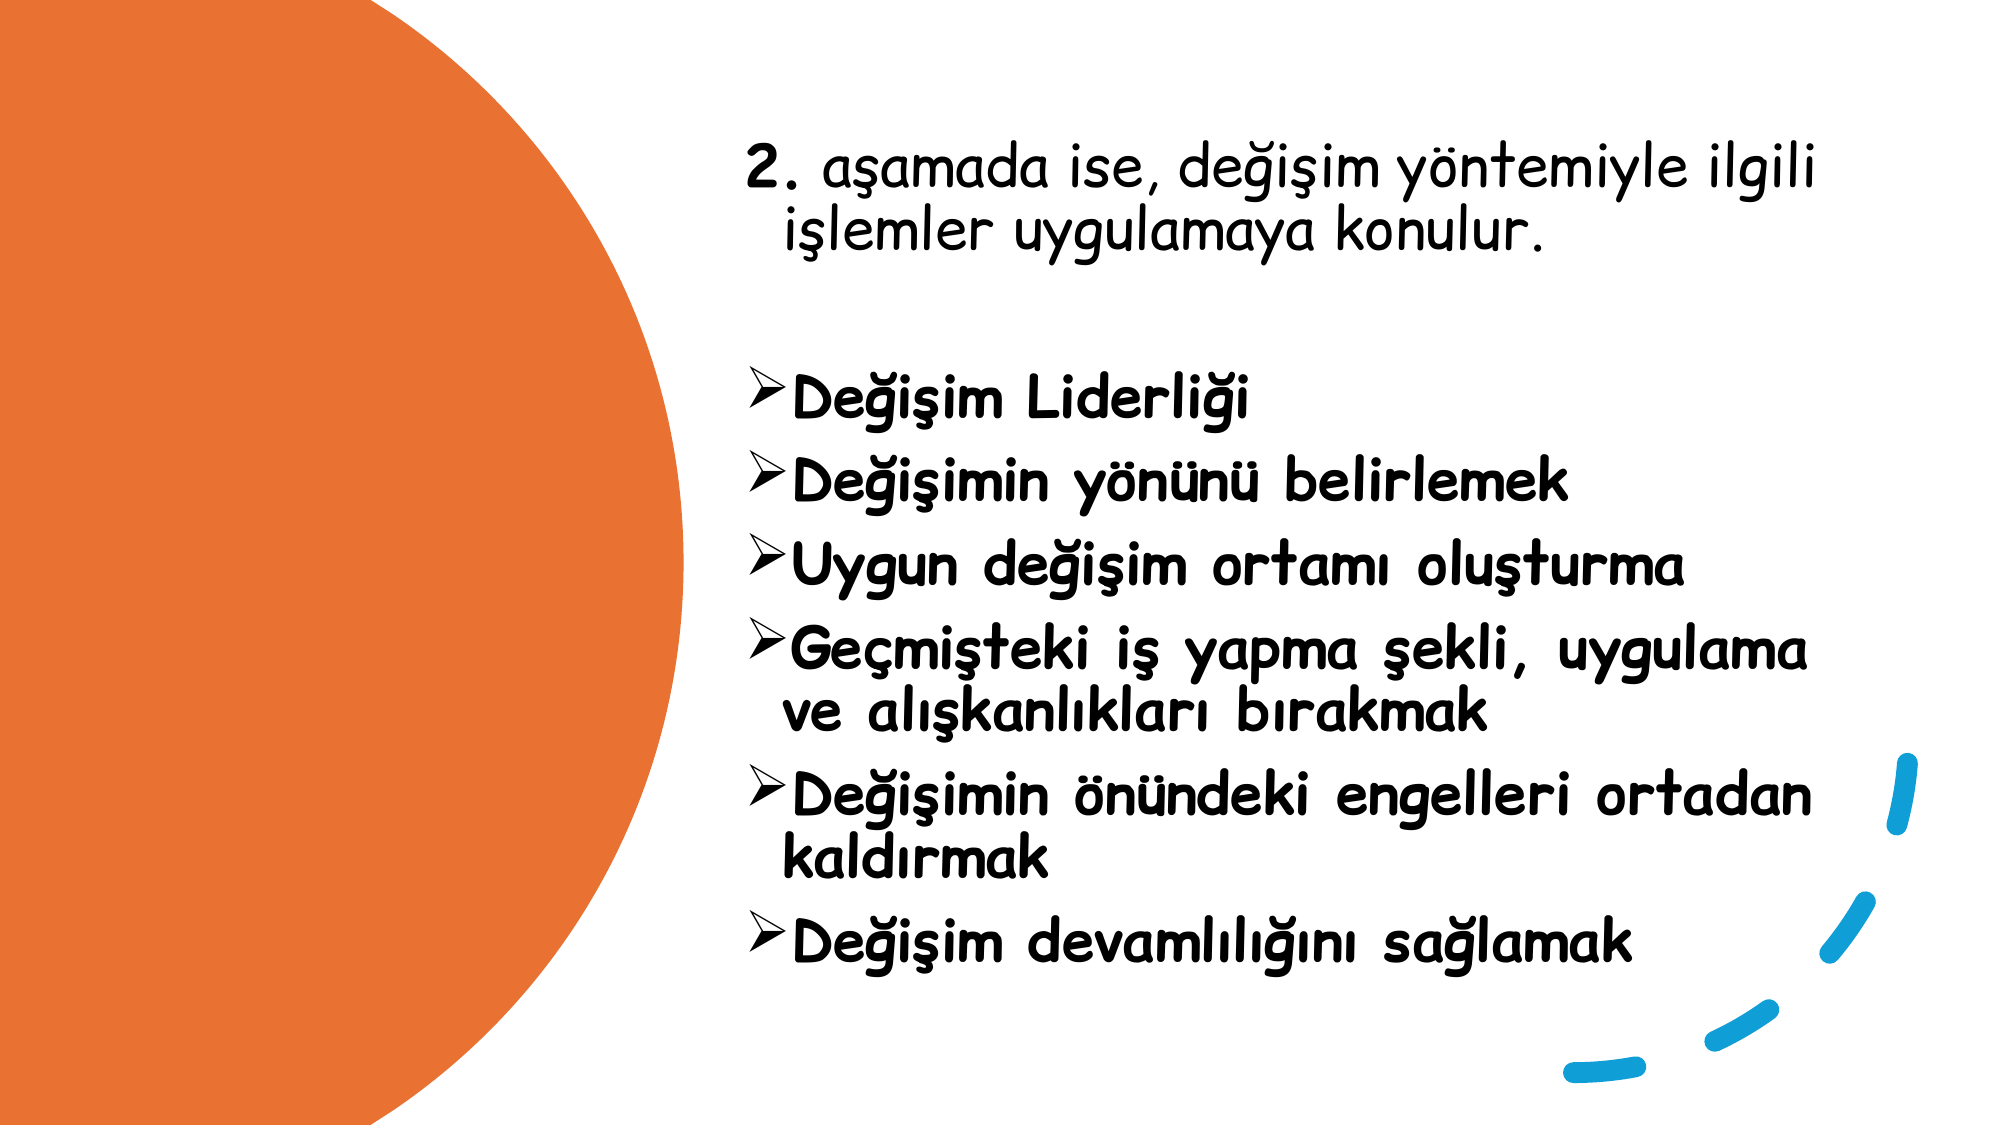

2. aşamada ise, değişim yöntemiyle ilgili işlemler uygulamaya konulur.

Değişim Liderliği
Değişimin yönünü belirlemek
Uygun değişim ortamı oluşturma
Geçmişteki iş yapma şekli, uygulama ve alışkanlıkları bırakmak
Değişimin önündeki engelleri ortadan kaldırmak
Değişim devamlılığını sağlamak